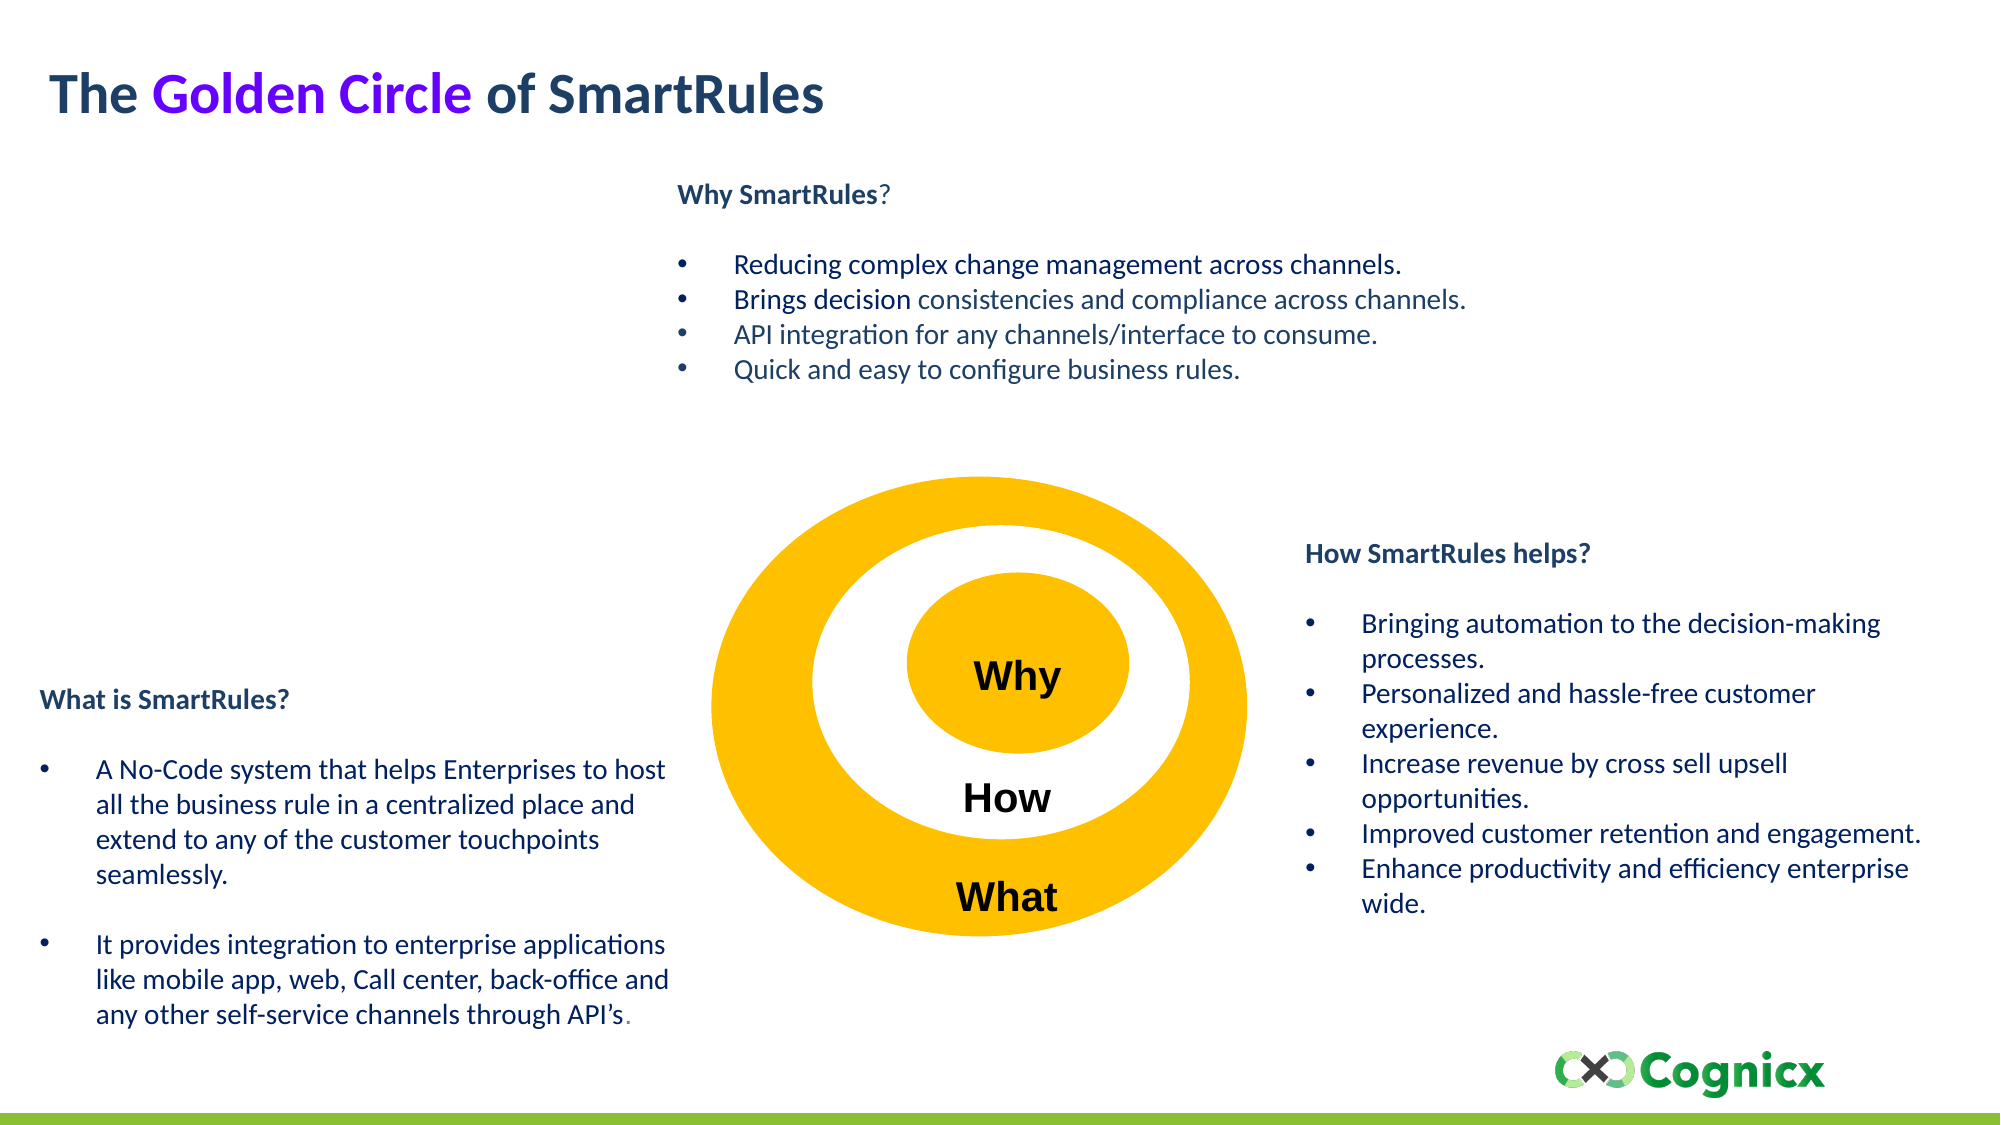

The Golden Circle of SmartRules
Why SmartRules?

Reducing complex change management across channels.
Brings decision consistencies and compliance across channels.
API integration for any channels/interface to consume.
Quick and easy to configure business rules.

Why
How
What
How SmartRules helps?

Bringing automation to the decision-making processes.
Personalized and hassle-free customer experience.
Increase revenue by cross sell upsell opportunities.
Improved customer retention and engagement.
Enhance productivity and efficiency enterprise wide.
What is SmartRules?

A No-Code system that helps Enterprises to host all the business rule in a centralized place and extend to any of the customer touchpoints seamlessly.

It provides integration to enterprise applications like mobile app, web, Call center, back-office and any other self-service channels through API’s.